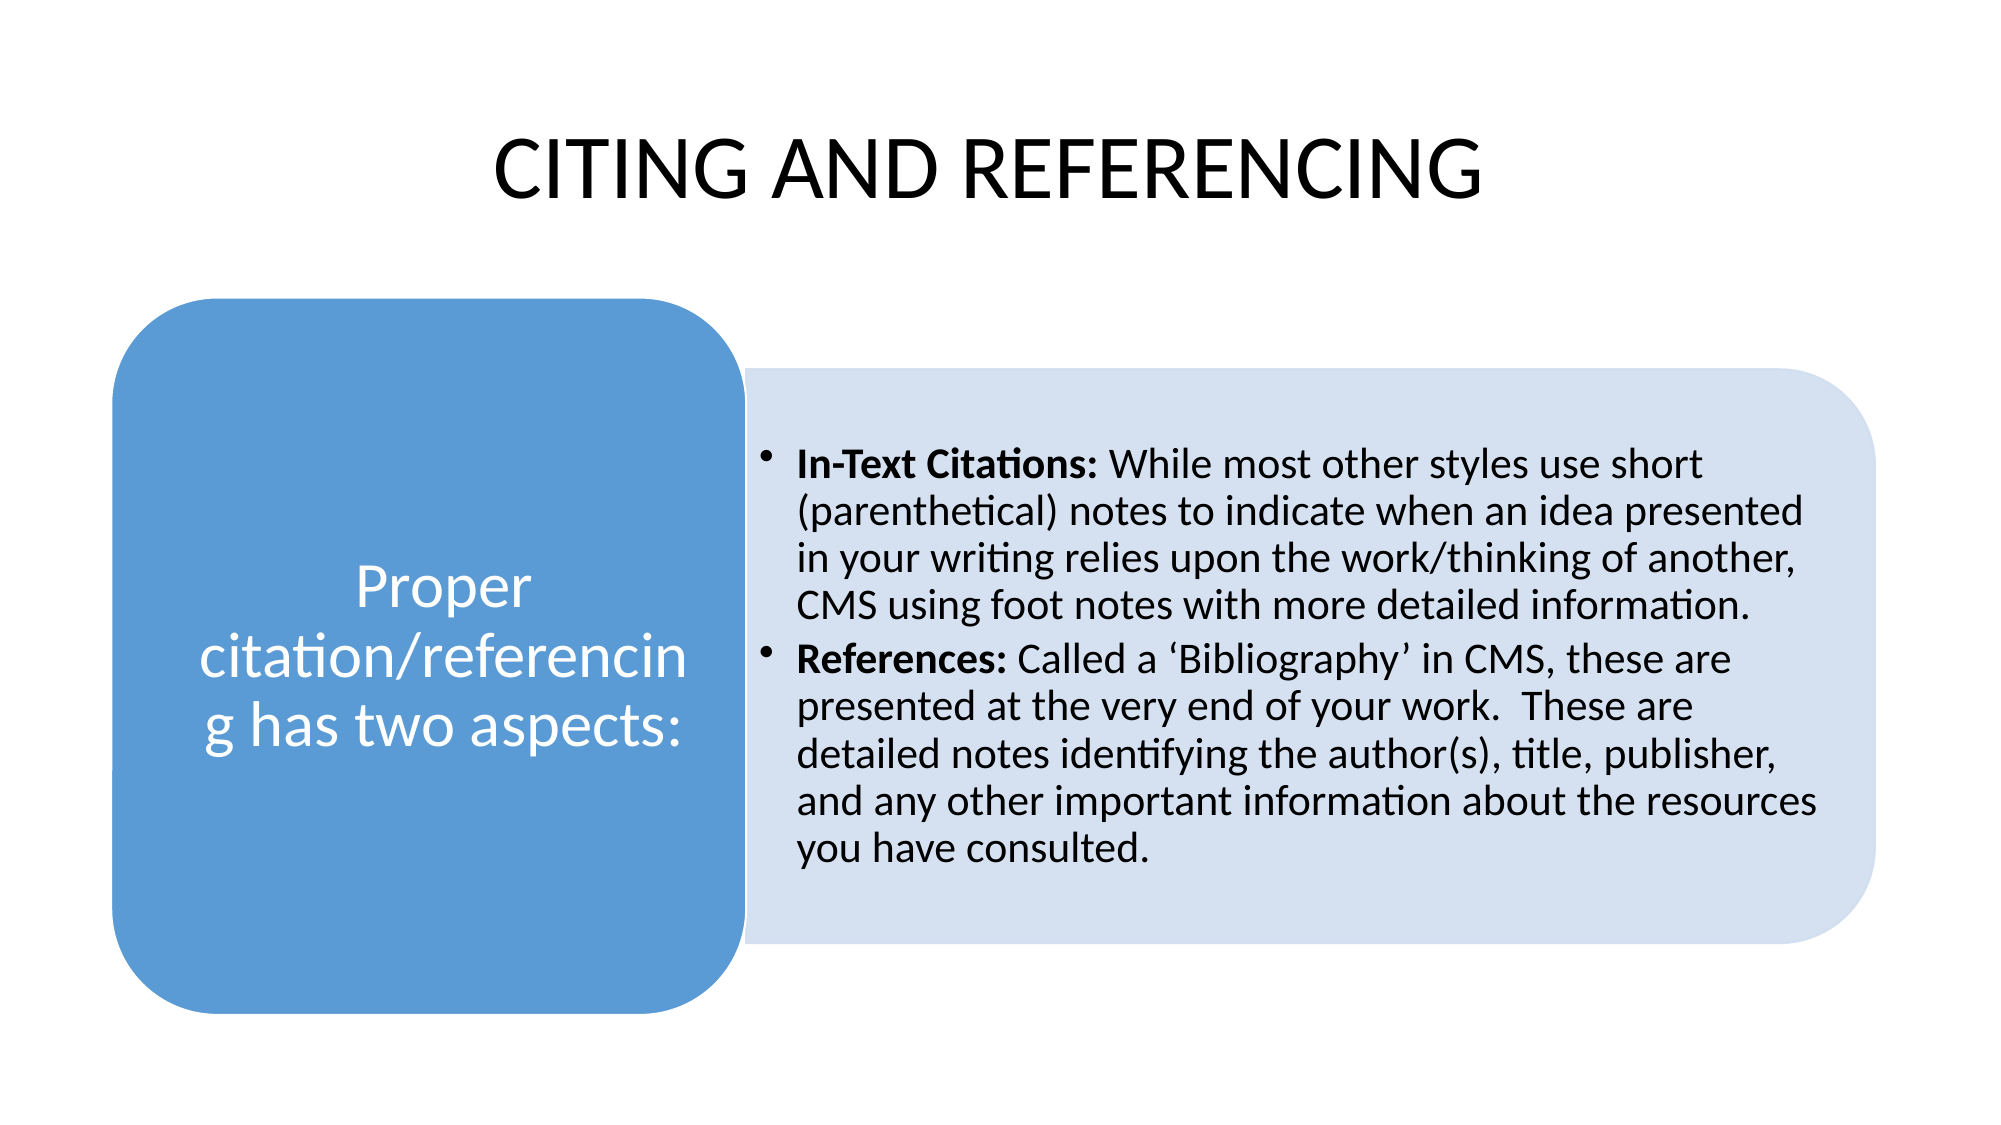

# CITING AND REFERENCING
In-Text Citations: While most other styles use short (parenthetical) notes to indicate when an idea presented in your writing relies upon the work/thinking of another, CMS using foot notes with more detailed information.
References: Called a ‘Bibliography’ in CMS, these are presented at the very end of your work.  These are detailed notes identifying the author(s), title, publisher, and any other important information about the resources you have consulted.
Proper citation/referencing has two aspects: